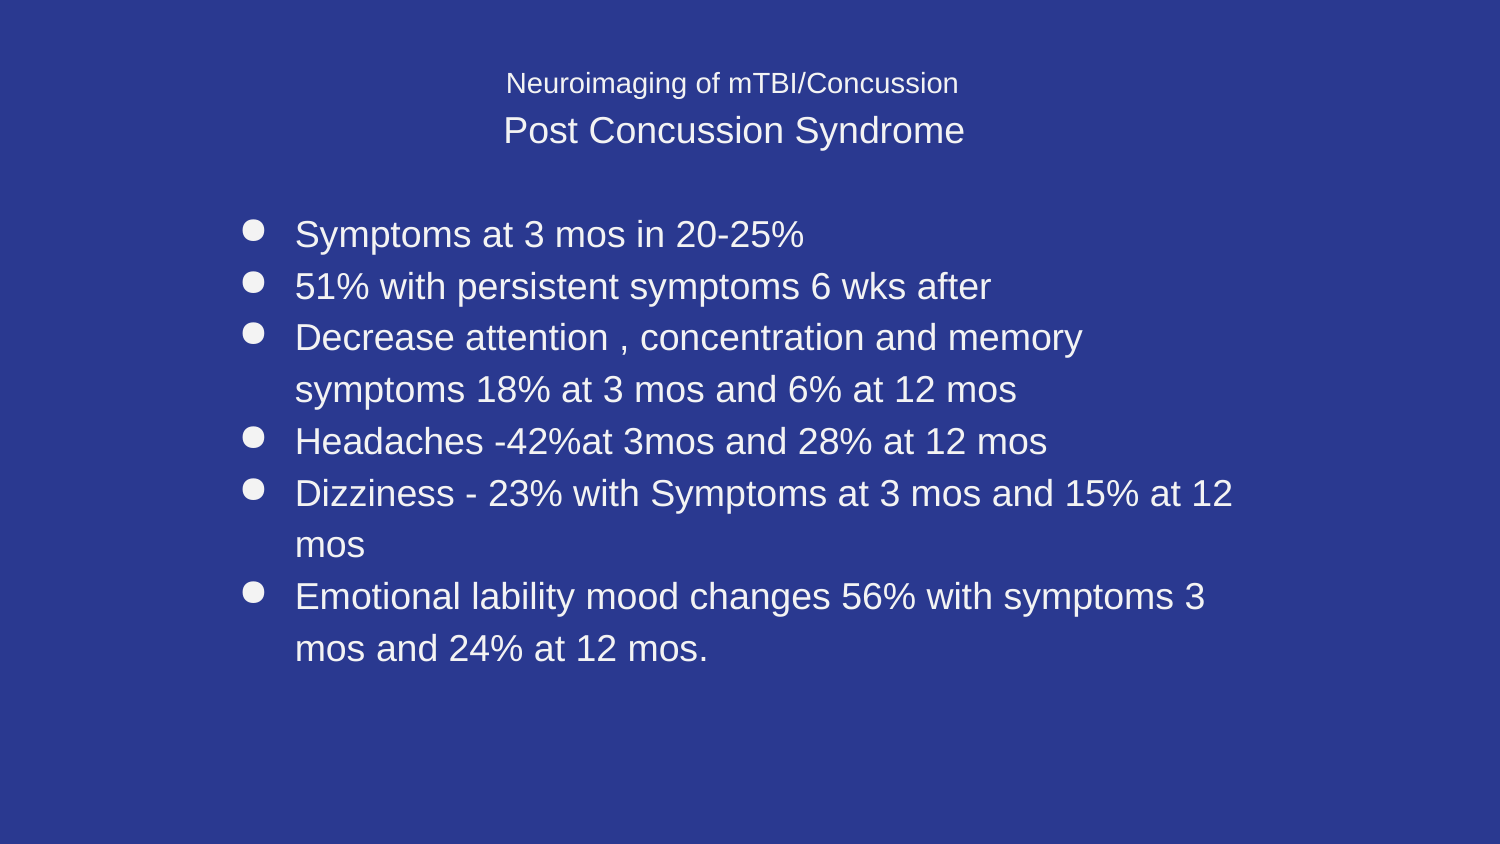

Neuroimaging of mTBI/Concussion
                           Post Concussion Syndrome

Symptoms at 3 mos in 20-25%
51% with persistent symptoms 6 wks after
Decrease attention , concentration and memory symptoms 18% at 3 mos and 6% at 12 mos
Headaches -42%at 3mos and 28% at 12 mos
Dizziness - 23% with Symptoms at 3 mos and 15% at 12 mos
Emotional lability mood changes 56% with symptoms 3 mos and 24% at 12 mos.